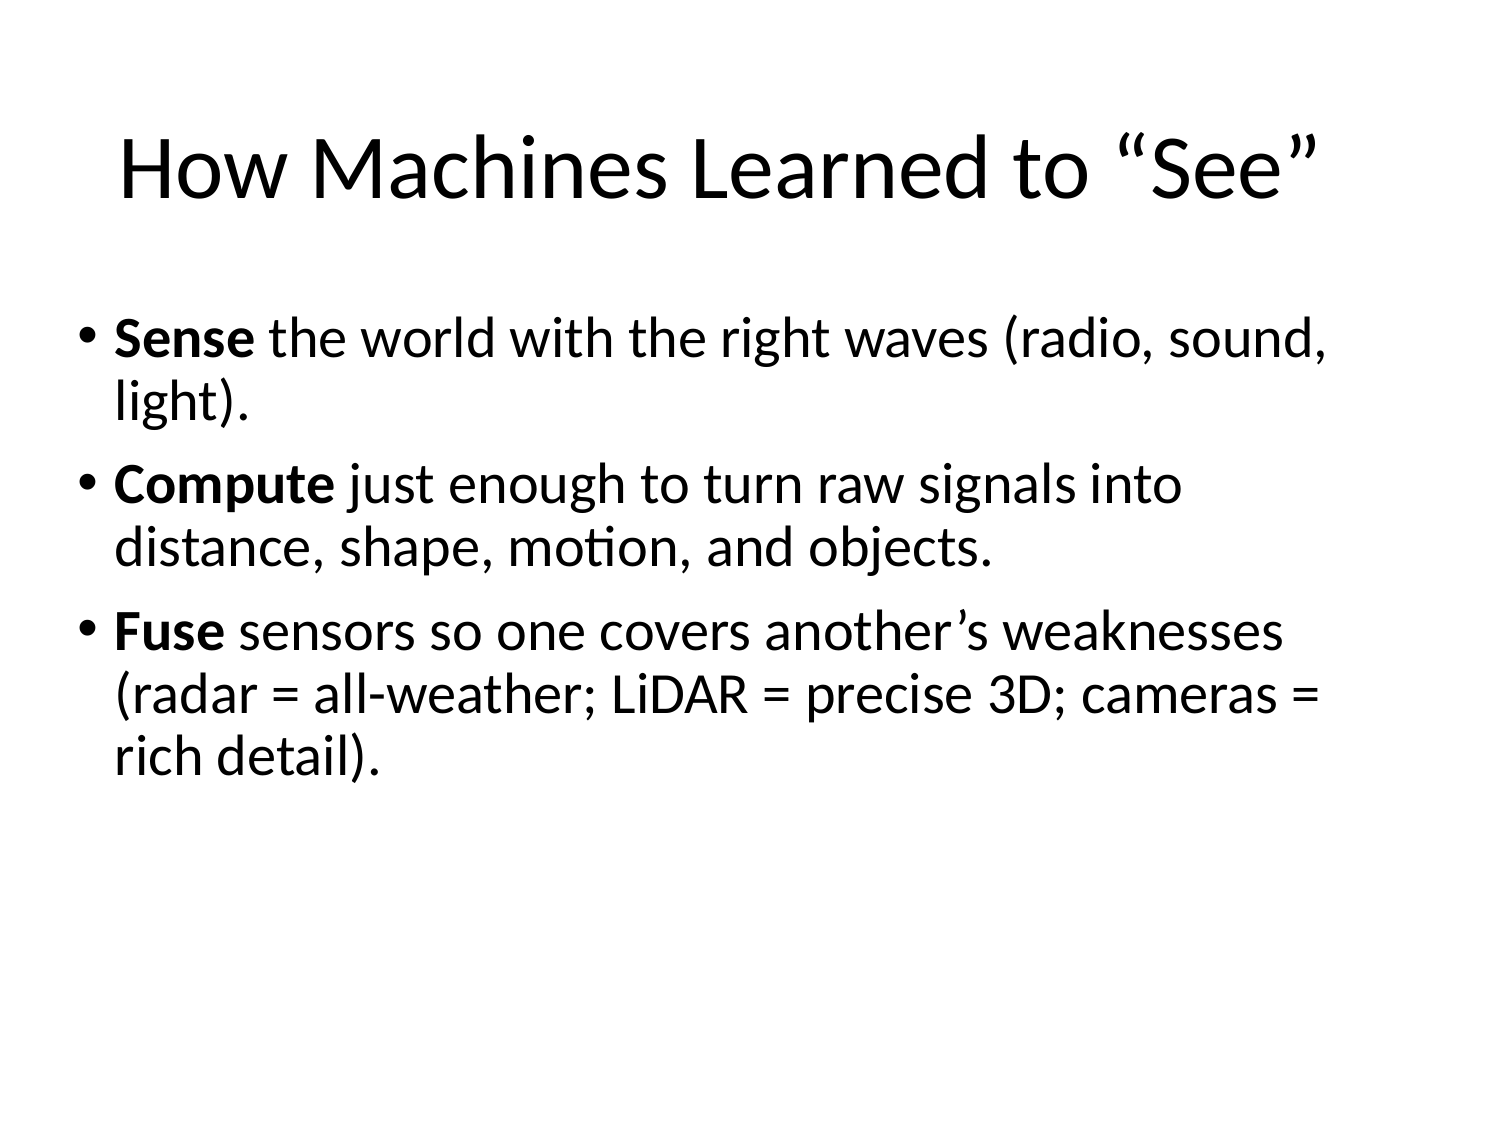

# How Machines Learned to “See”
Sense the world with the right waves (radio, sound, light).
Compute just enough to turn raw signals into distance, shape, motion, and objects.
Fuse sensors so one covers another’s weaknesses (radar = all-weather; LiDAR = precise 3D; cameras = rich detail).